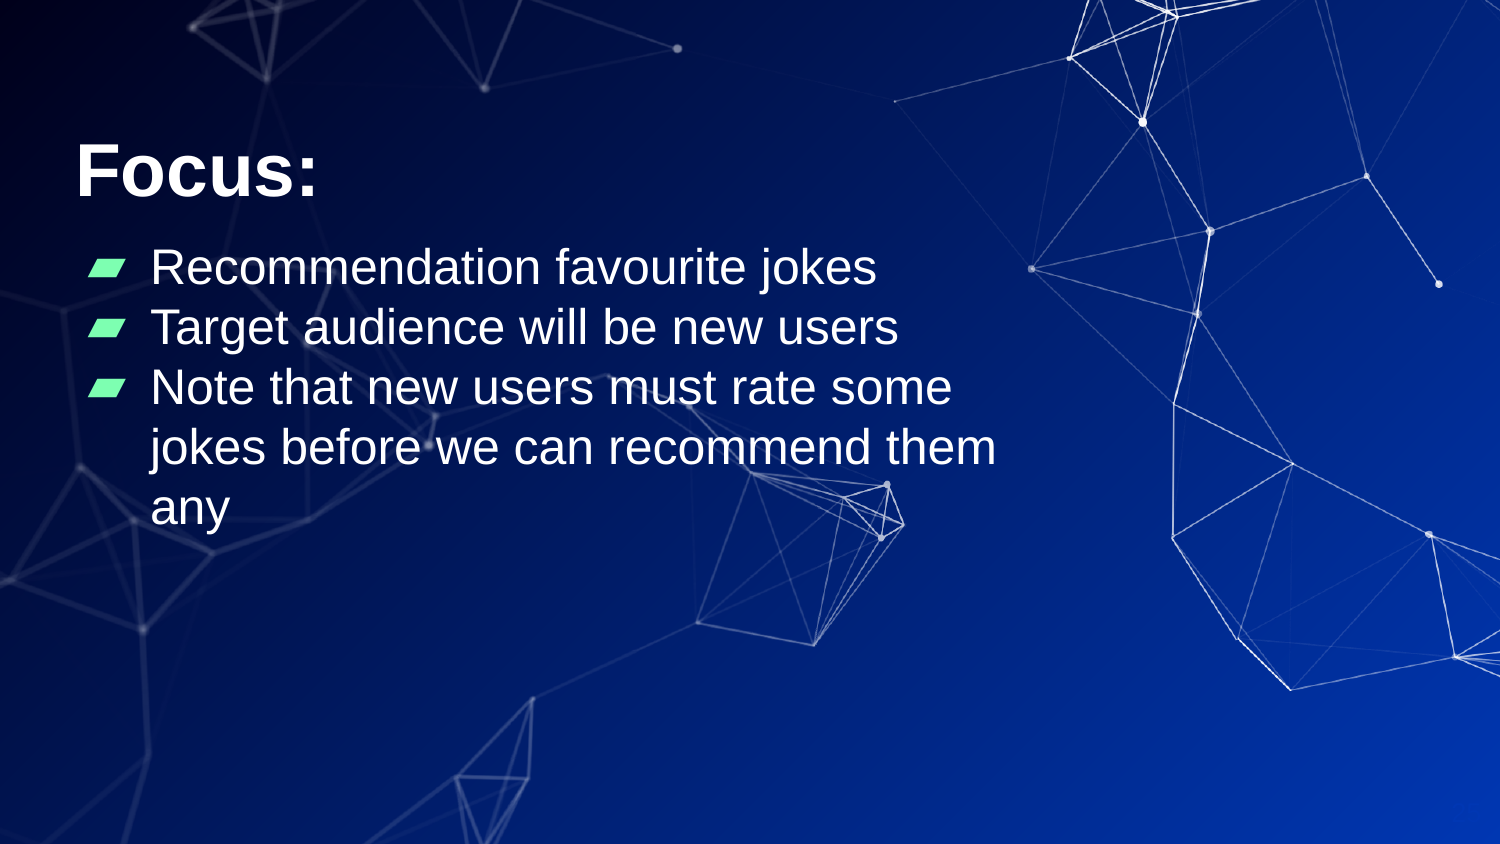

# Focus:
Recommendation favourite jokes
Target audience will be new users
Note that new users must rate some jokes before we can recommend them any

25